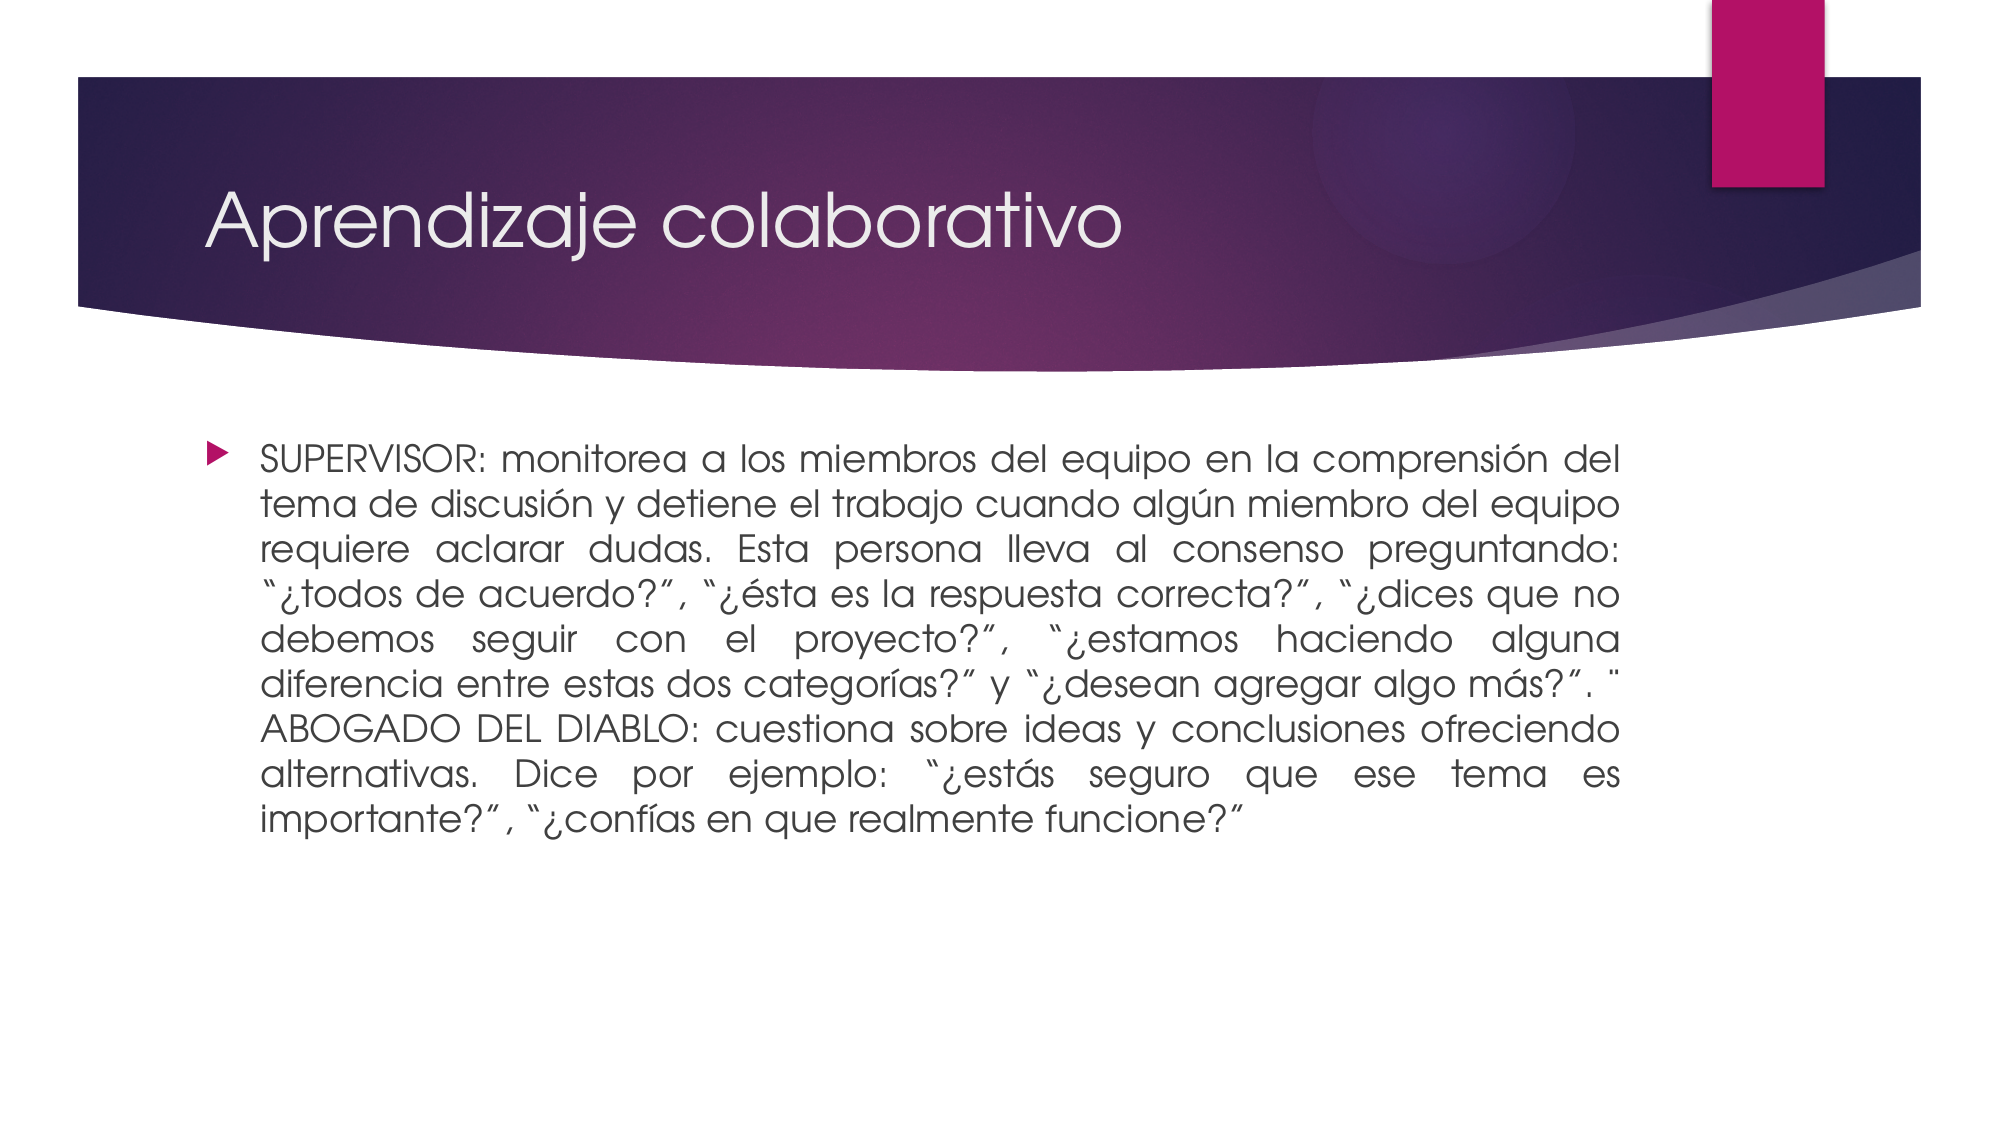

# Aprendizaje colaborativo
SUPERVISOR: monitorea a los miembros del equipo en la comprensión del tema de discusión y detiene el trabajo cuando algún miembro del equipo requiere aclarar dudas. Esta persona lleva al consenso preguntando: “¿todos de acuerdo?”, “¿ésta es la respuesta correcta?”, “¿dices que no debemos seguir con el proyecto?”, “¿estamos haciendo alguna diferencia entre estas dos categorías?” y “¿desean agregar algo más?”. ¨ ABOGADO DEL DIABLO: cuestiona sobre ideas y conclusiones ofreciendo alternativas. Dice por ejemplo: “¿estás seguro que ese tema es importante?”, “¿confías en que realmente funcione?”